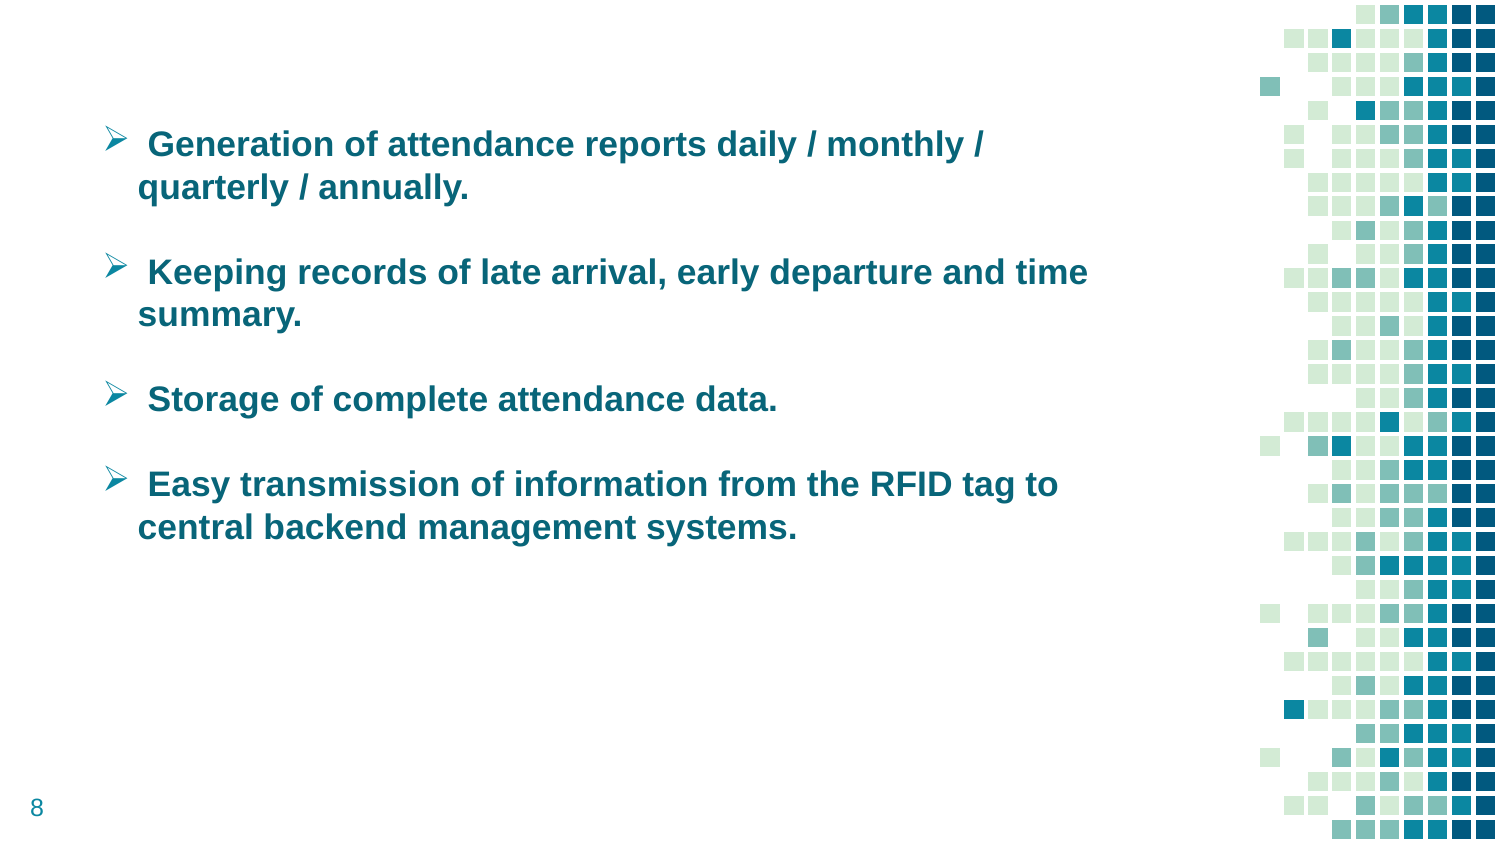

#
 Generation of attendance reports daily / monthly / quarterly / annually.

 Keeping records of late arrival, early departure and time summary.

 Storage of complete attendance data.

 Easy transmission of information from the RFID tag to central backend management systems.
8